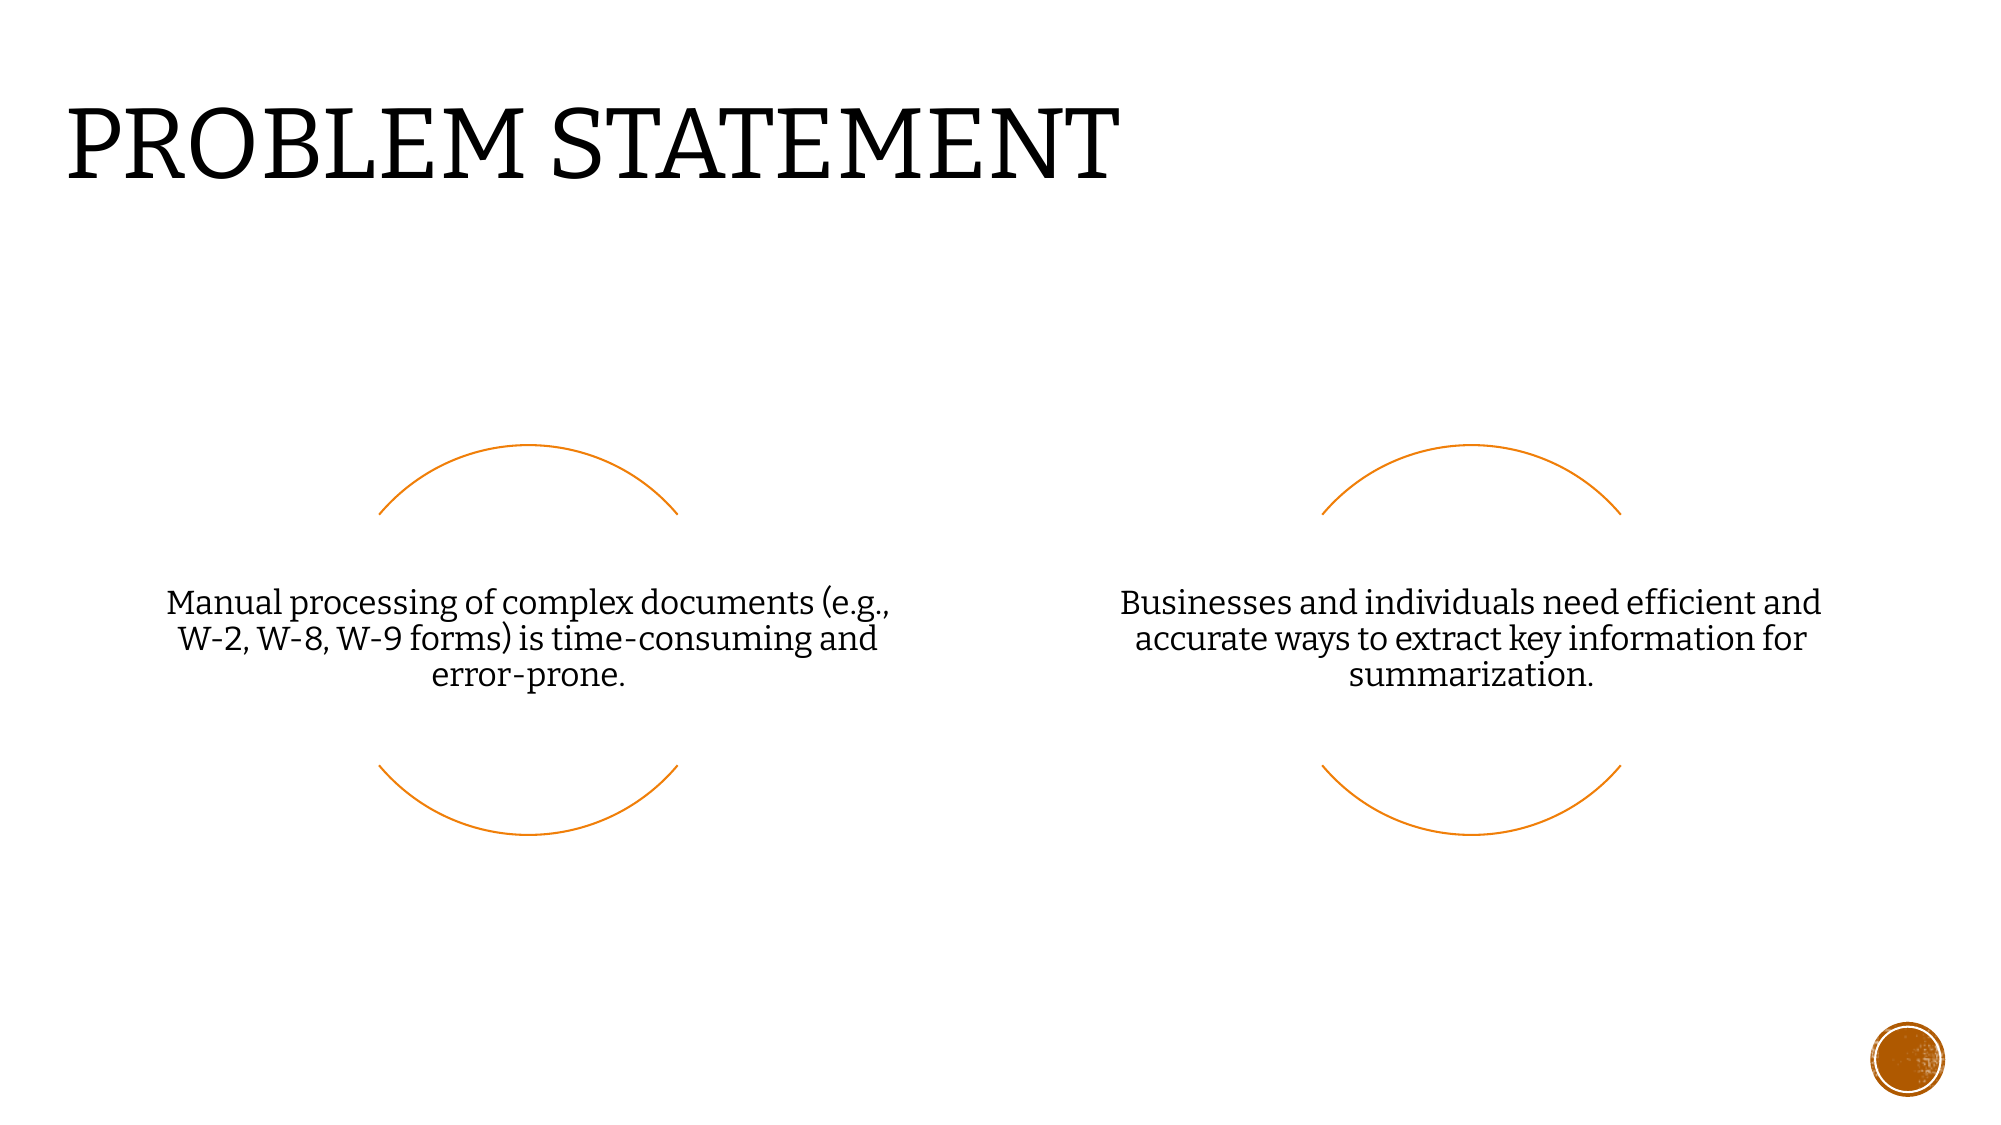

# Problem Statement
Manual processing of complex documents (e.g., W-2, W-8, W-9 forms) is time-consuming and error-prone.
Businesses and individuals need efficient and accurate ways to extract key information for summarization.